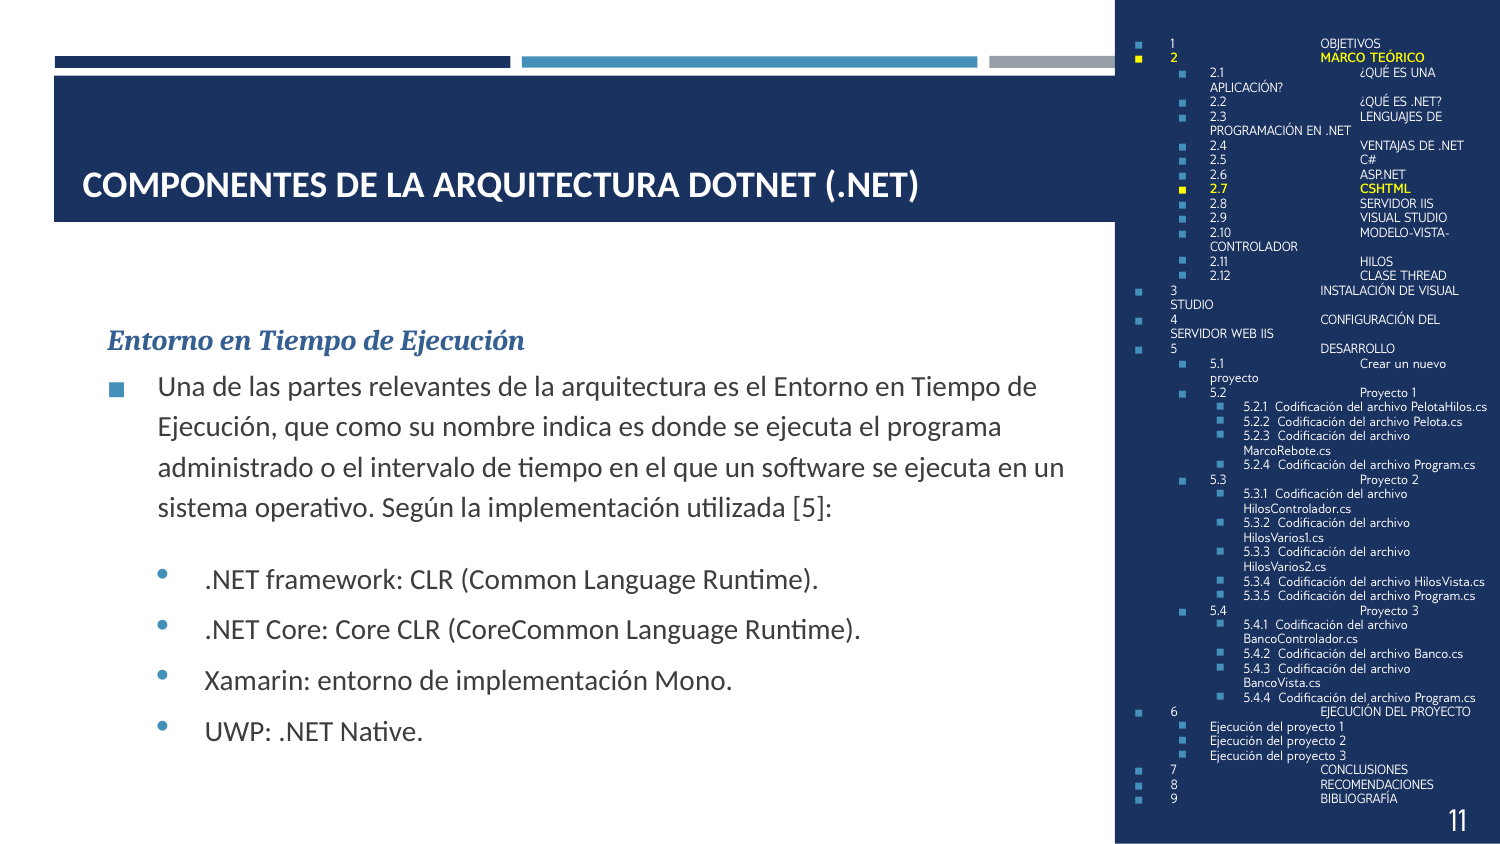

1	OBJETIVOS
2	MARCO TEÓRICO
2.1	¿QUÉ ES UNA APLICACIÓN?
2.2	¿QUÉ ES .NET?
2.3	LENGUAJES DE PROGRAMACIÓN EN .NET
2.4	VENTAJAS DE .NET
2.5	C#
2.6	ASP.NET
2.7	CSHTML
2.8	SERVIDOR IIS
2.9	VISUAL STUDIO
2.10	MODELO-VISTA-CONTROLADOR
2.11	HILOS
2.12	CLASE THREAD
3	INSTALACIÓN DE VISUAL STUDIO
4	CONFIGURACIÓN DEL SERVIDOR WEB IIS
5	DESARROLLO
5.1	Crear un nuevo proyecto
5.2	Proyecto 1
5.2.1  Codificación del archivo PelotaHilos.cs
5.2.2  Codificación del archivo Pelota.cs
5.2.3  Codificación del archivo MarcoRebote.cs
5.2.4  Codificación del archivo Program.cs
5.3	Proyecto 2
5.3.1  Codificación del archivo HilosControlador.cs
5.3.2  Codificación del archivo HilosVarios1.cs
5.3.3  Codificación del archivo HilosVarios2.cs
5.3.4  Codificación del archivo HilosVista.cs
5.3.5  Codificación del archivo Program.cs
5.4	Proyecto 3
5.4.1  Codificación del archivo BancoControlador.cs
5.4.2  Codificación del archivo Banco.cs
5.4.3  Codificación del archivo BancoVista.cs
5.4.4  Codificación del archivo Program.cs
6	EJECUCIÓN DEL PROYECTO
Ejecución del proyecto 1
Ejecución del proyecto 2
Ejecución del proyecto 3
7	CONCLUSIONES
8	RECOMENDACIONES
9	BIBLIOGRAFÍA
# COMPONENTES DE LA ARQUITECTURA DOTNET (.NET)
Entorno en Tiempo de Ejecución
Una de las partes relevantes de la arquitectura es el Entorno en Tiempo de Ejecución, que como su nombre indica es donde se ejecuta el programa administrado o el intervalo de tiempo en el que un software se ejecuta en un sistema operativo. Según la implementación utilizada [5]:
.NET framework: CLR (Common Language Runtime).
.NET Core: Core CLR (CoreCommon Language Runtime).
Xamarin: entorno de implementación Mono.
UWP: .NET Native.
11